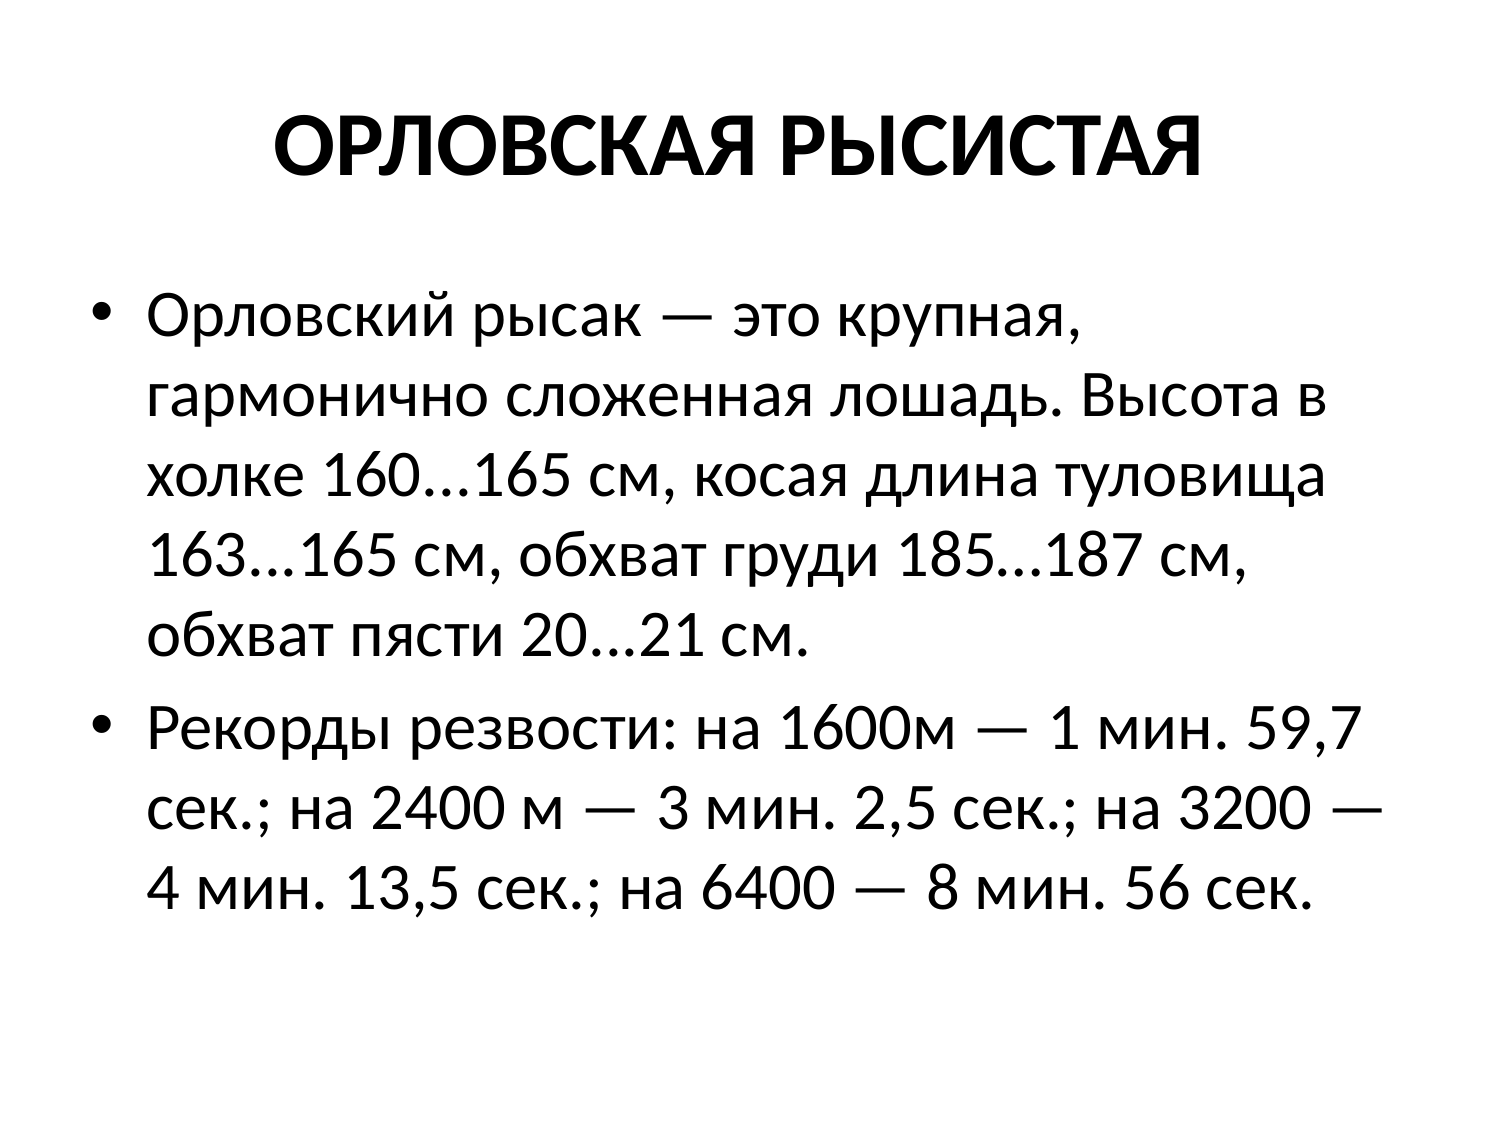

# ОРЛОВСКАЯ РЫСИСТАЯ
Орловский рысак — это крупная, гармонично сложенная лошадь. Высота в холке 160...165 см, косая длина туловища 163...165 см, обхват груди 185…187 см, обхват пясти 20...21 см.
Рекорды резвости: на 1600м — 1 мин. 59,7 сек.; на 2400 м — 3 мин. 2,5 сек.; на 3200 — 4 мин. 13,5 сек.; на 6400 — 8 мин. 56 сек.